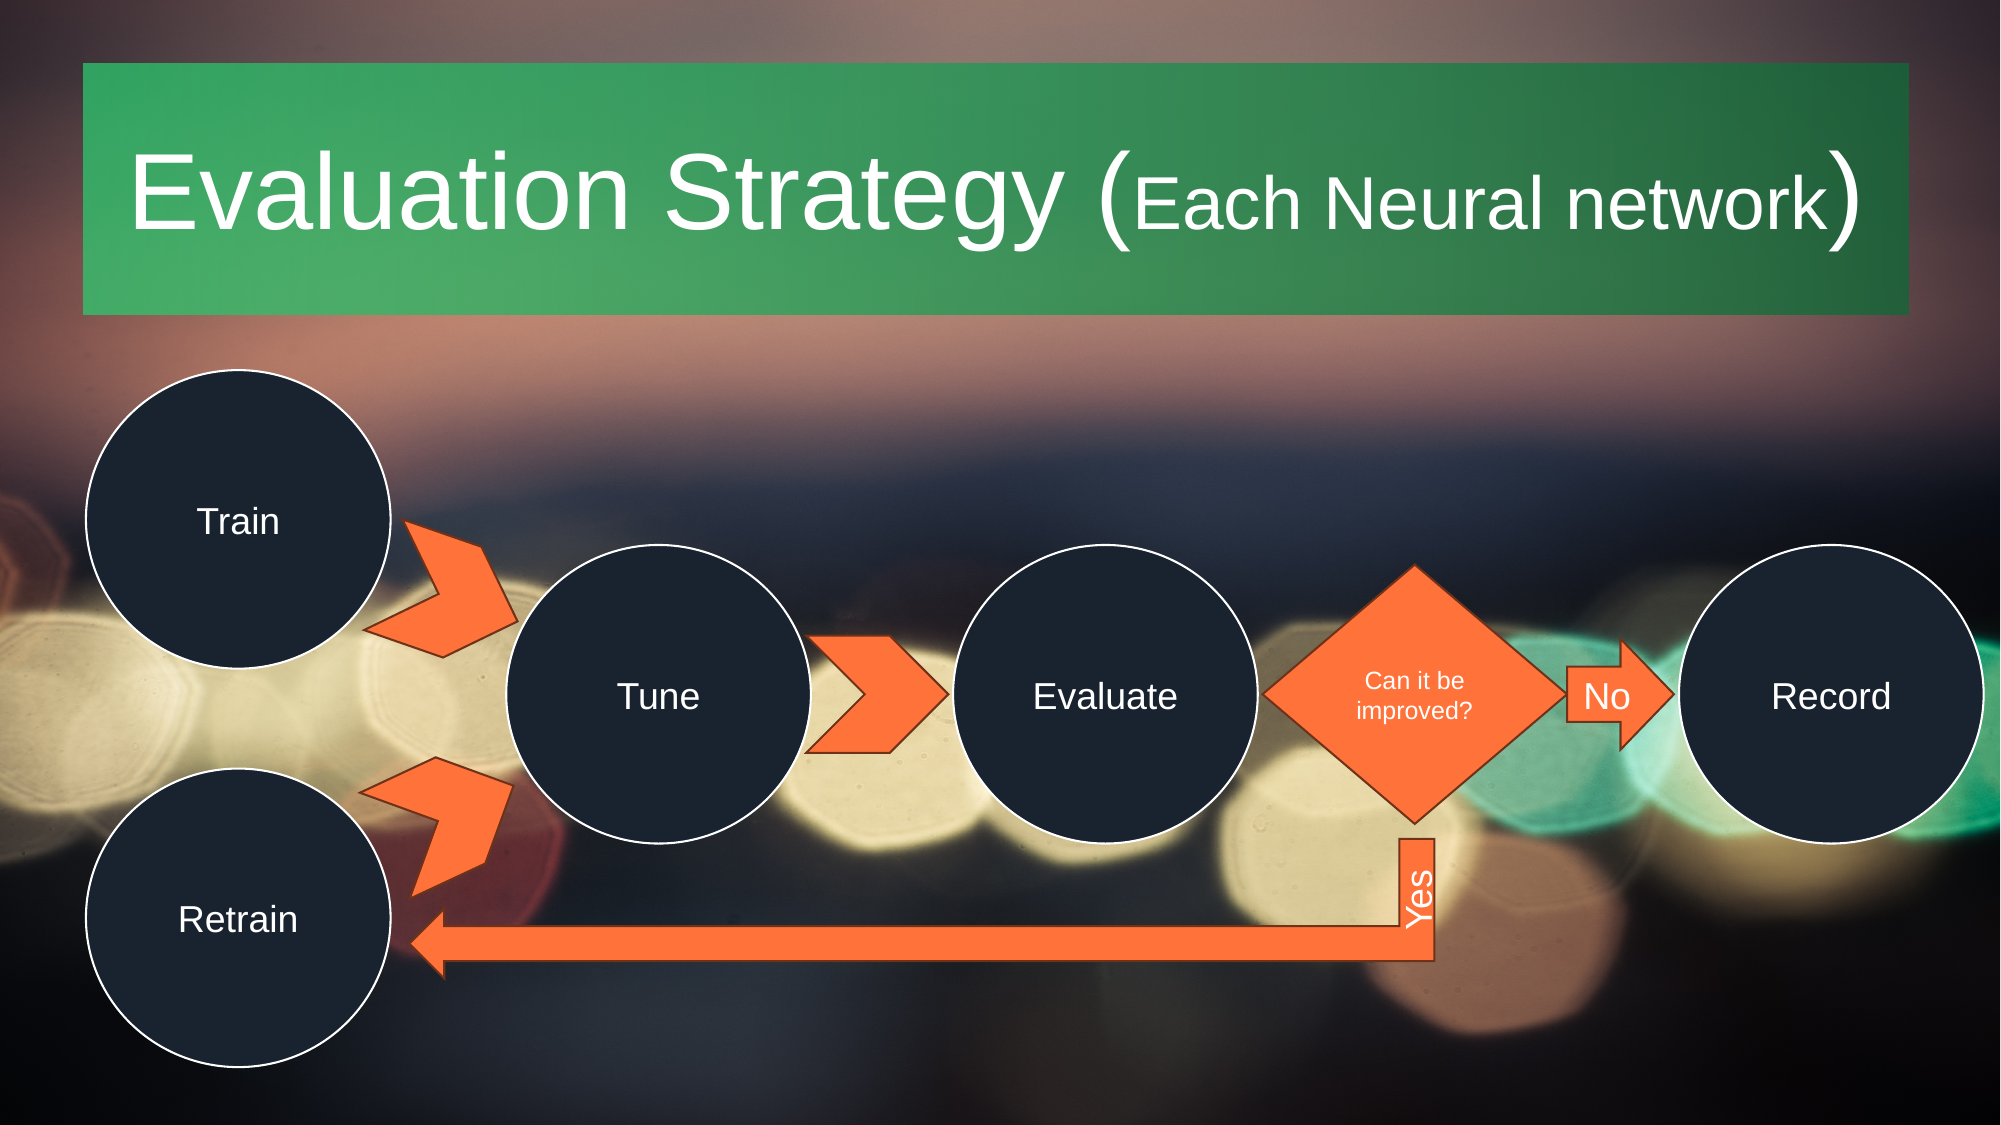

# Evaluation Strategy (Each Neural network)
Train
Yes

Evaluate
Record
Tune
Can it be improved?

No

Retrain